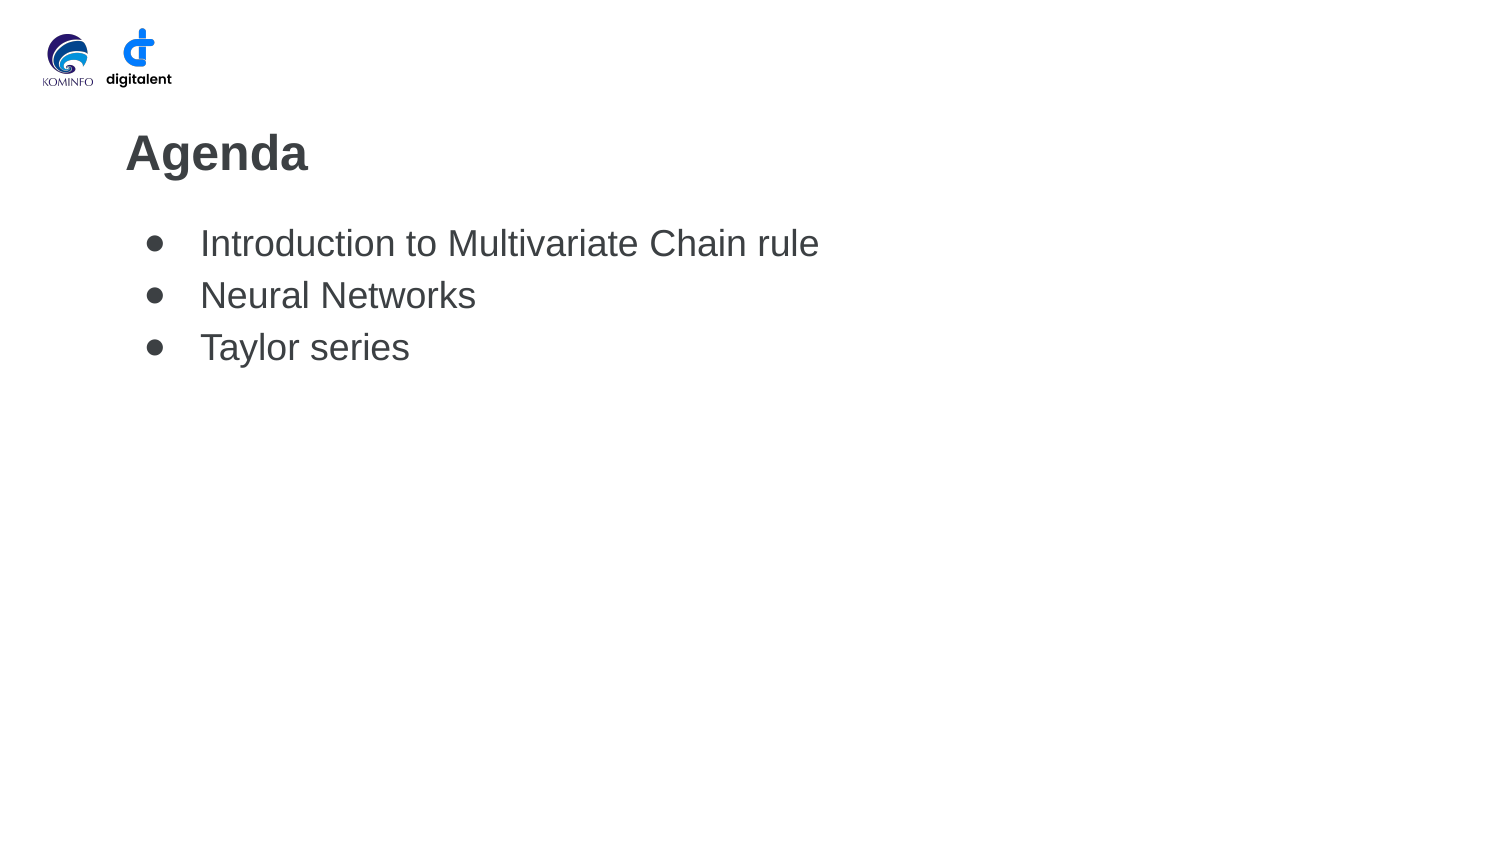

# Agenda
Introduction to Multivariate Chain rule
Neural Networks
Taylor series